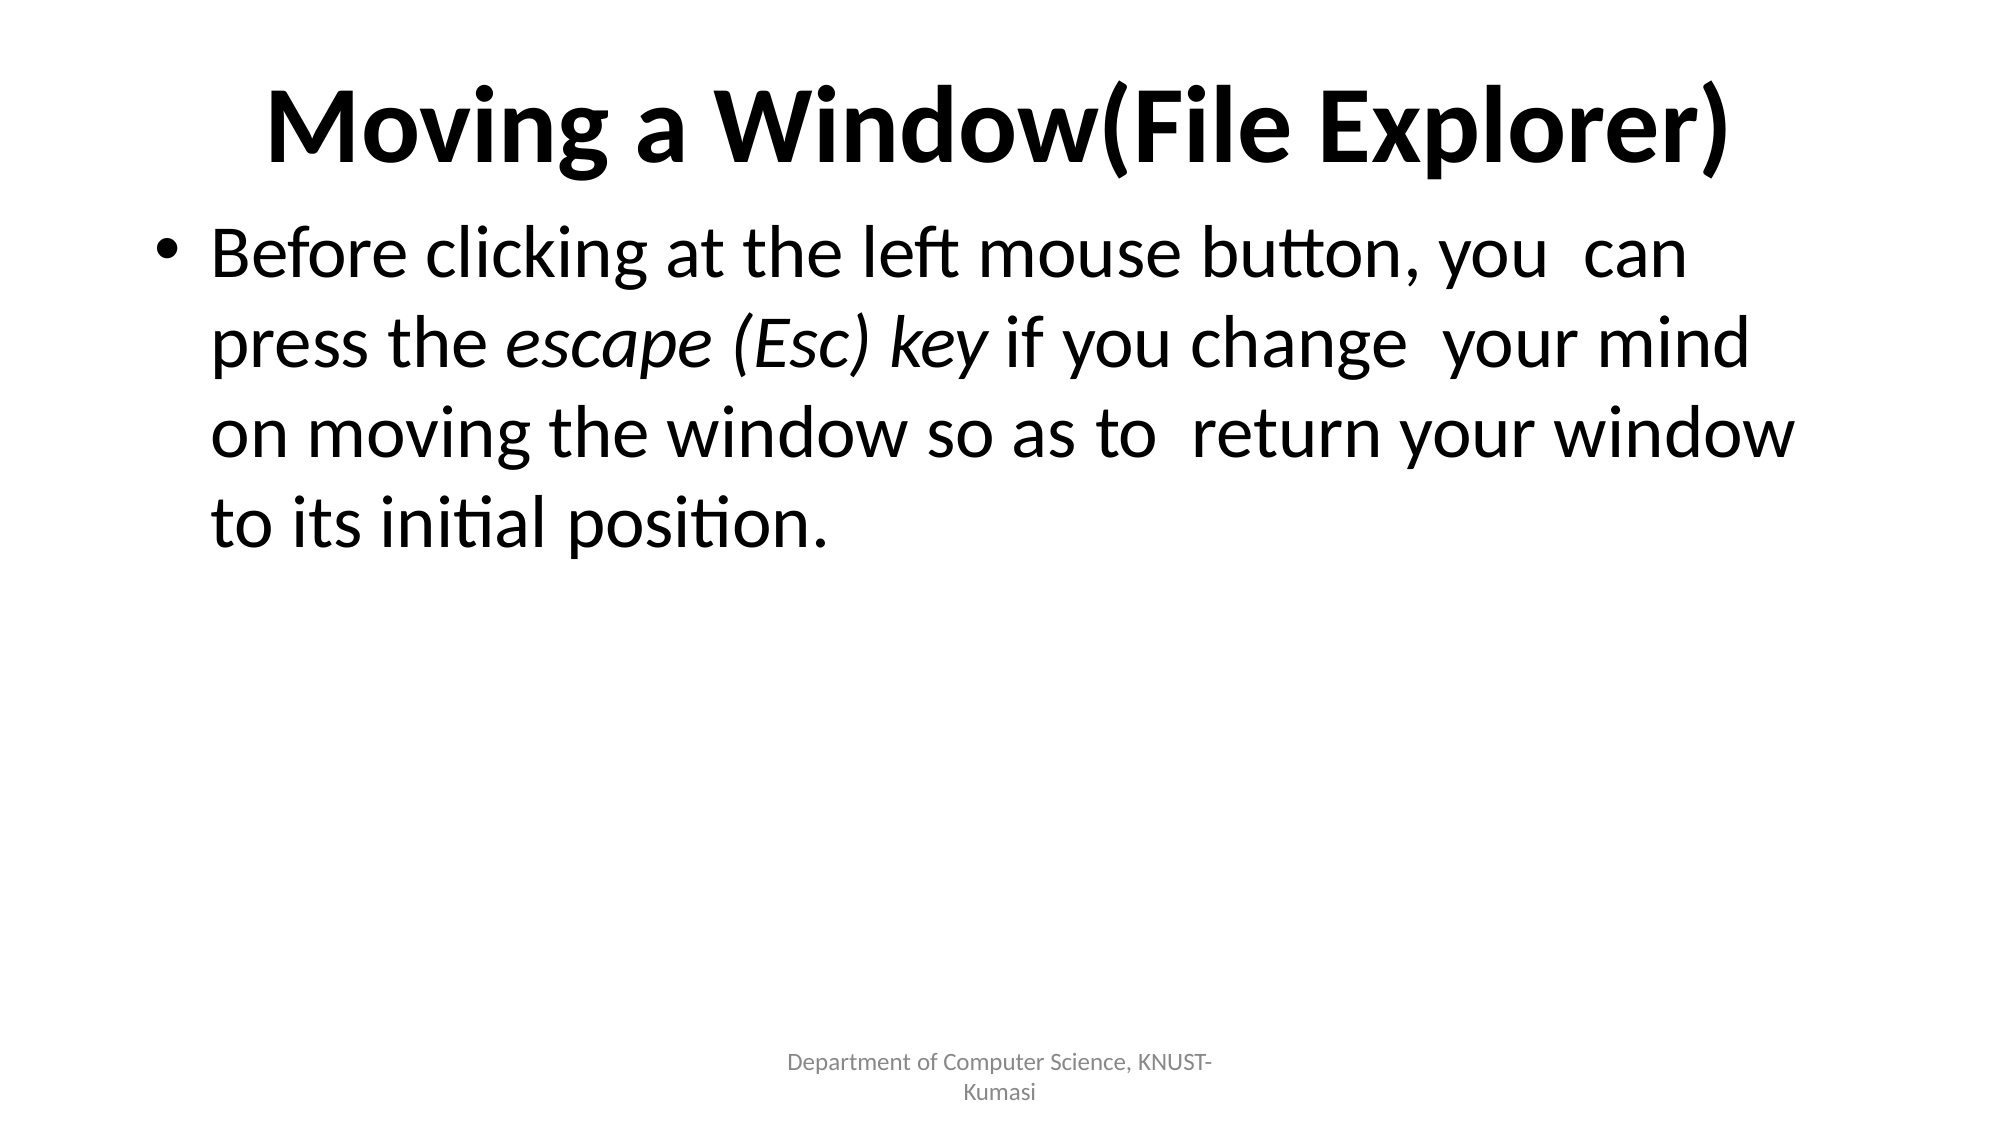

# Moving a Window(File Explorer)
Before clicking at the left mouse button, you  can press the escape (Esc) key if you change  your mind on moving the window so as to  return your window to its initial position.
Department of Computer Science, KNUST-
Kumasi